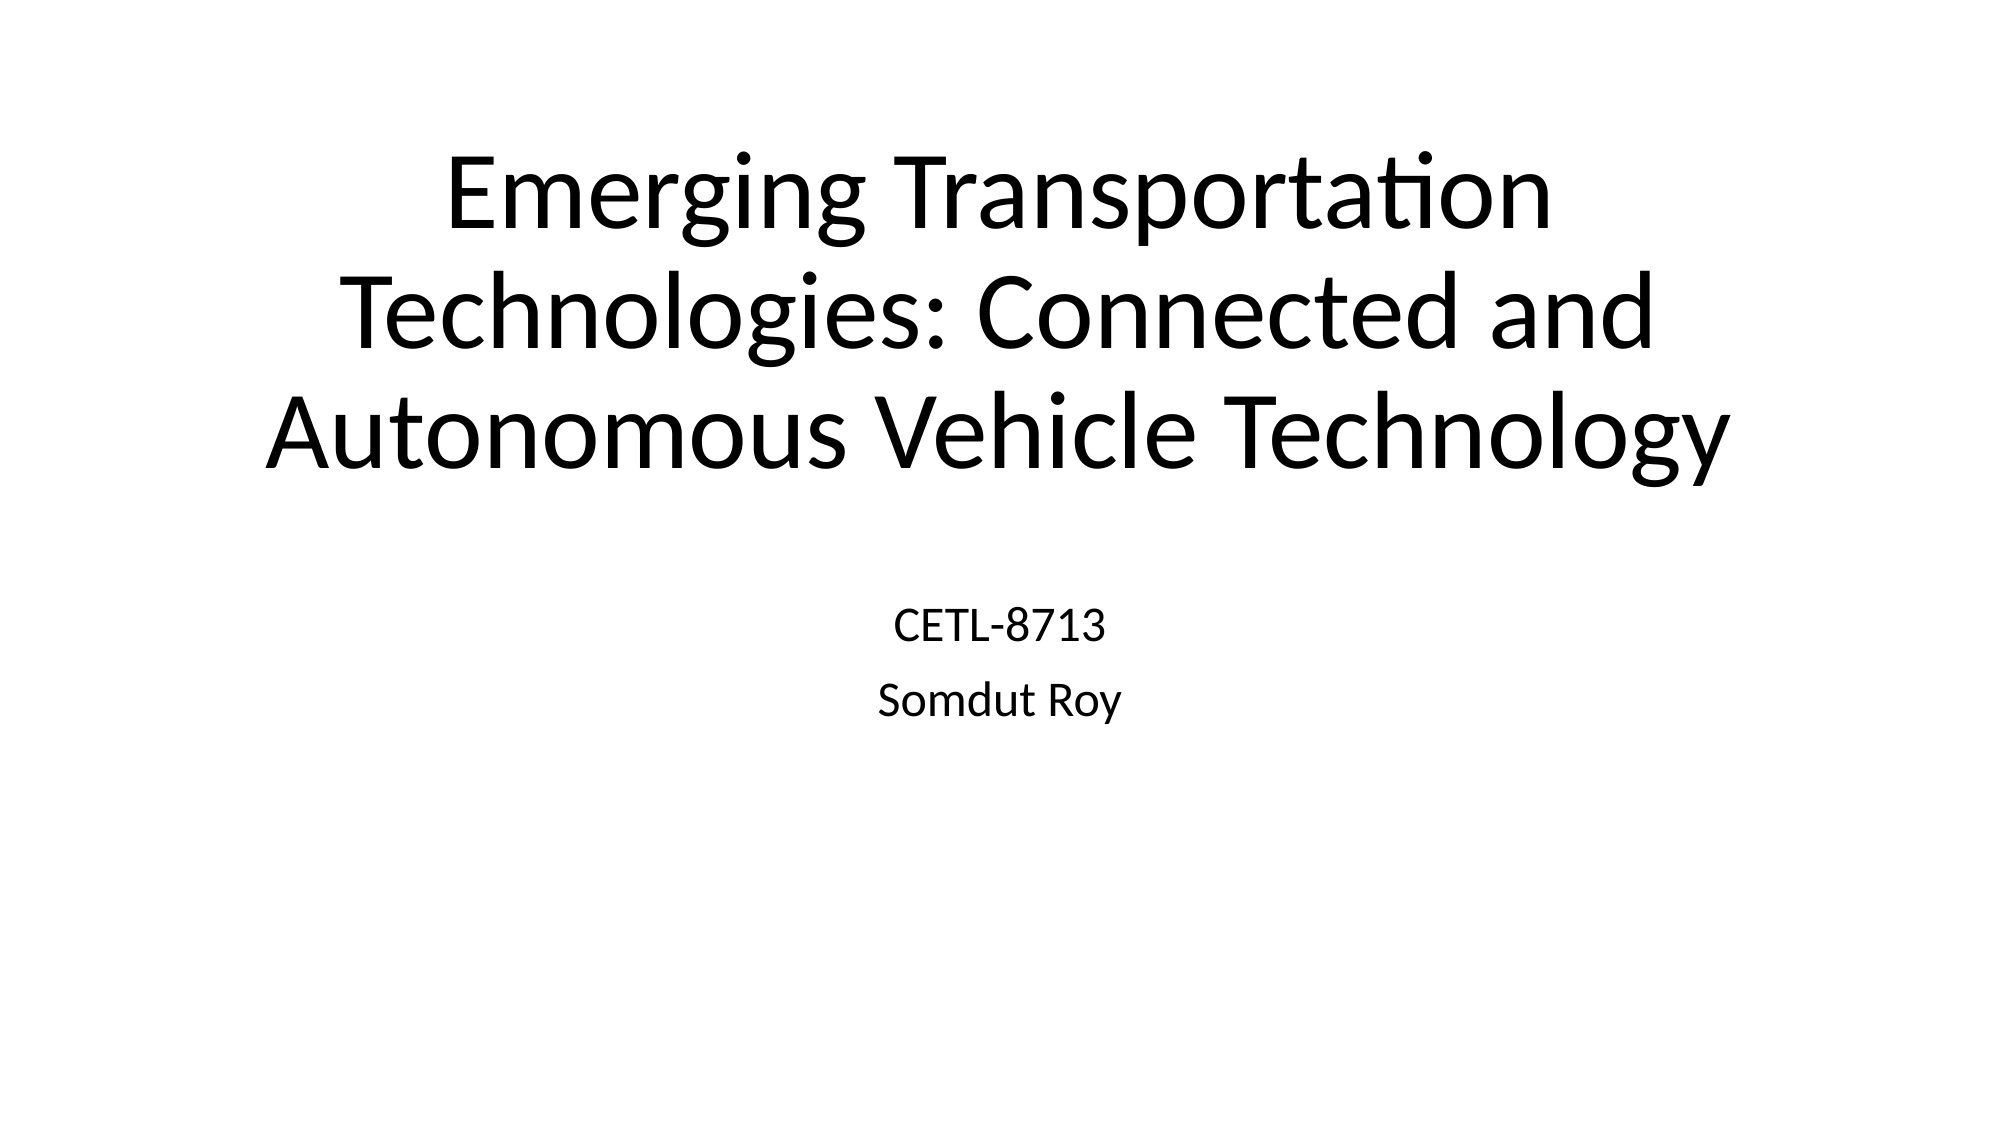

# Emerging Transportation Technologies: Connected and Autonomous Vehicle Technology
CETL-8713
Somdut Roy